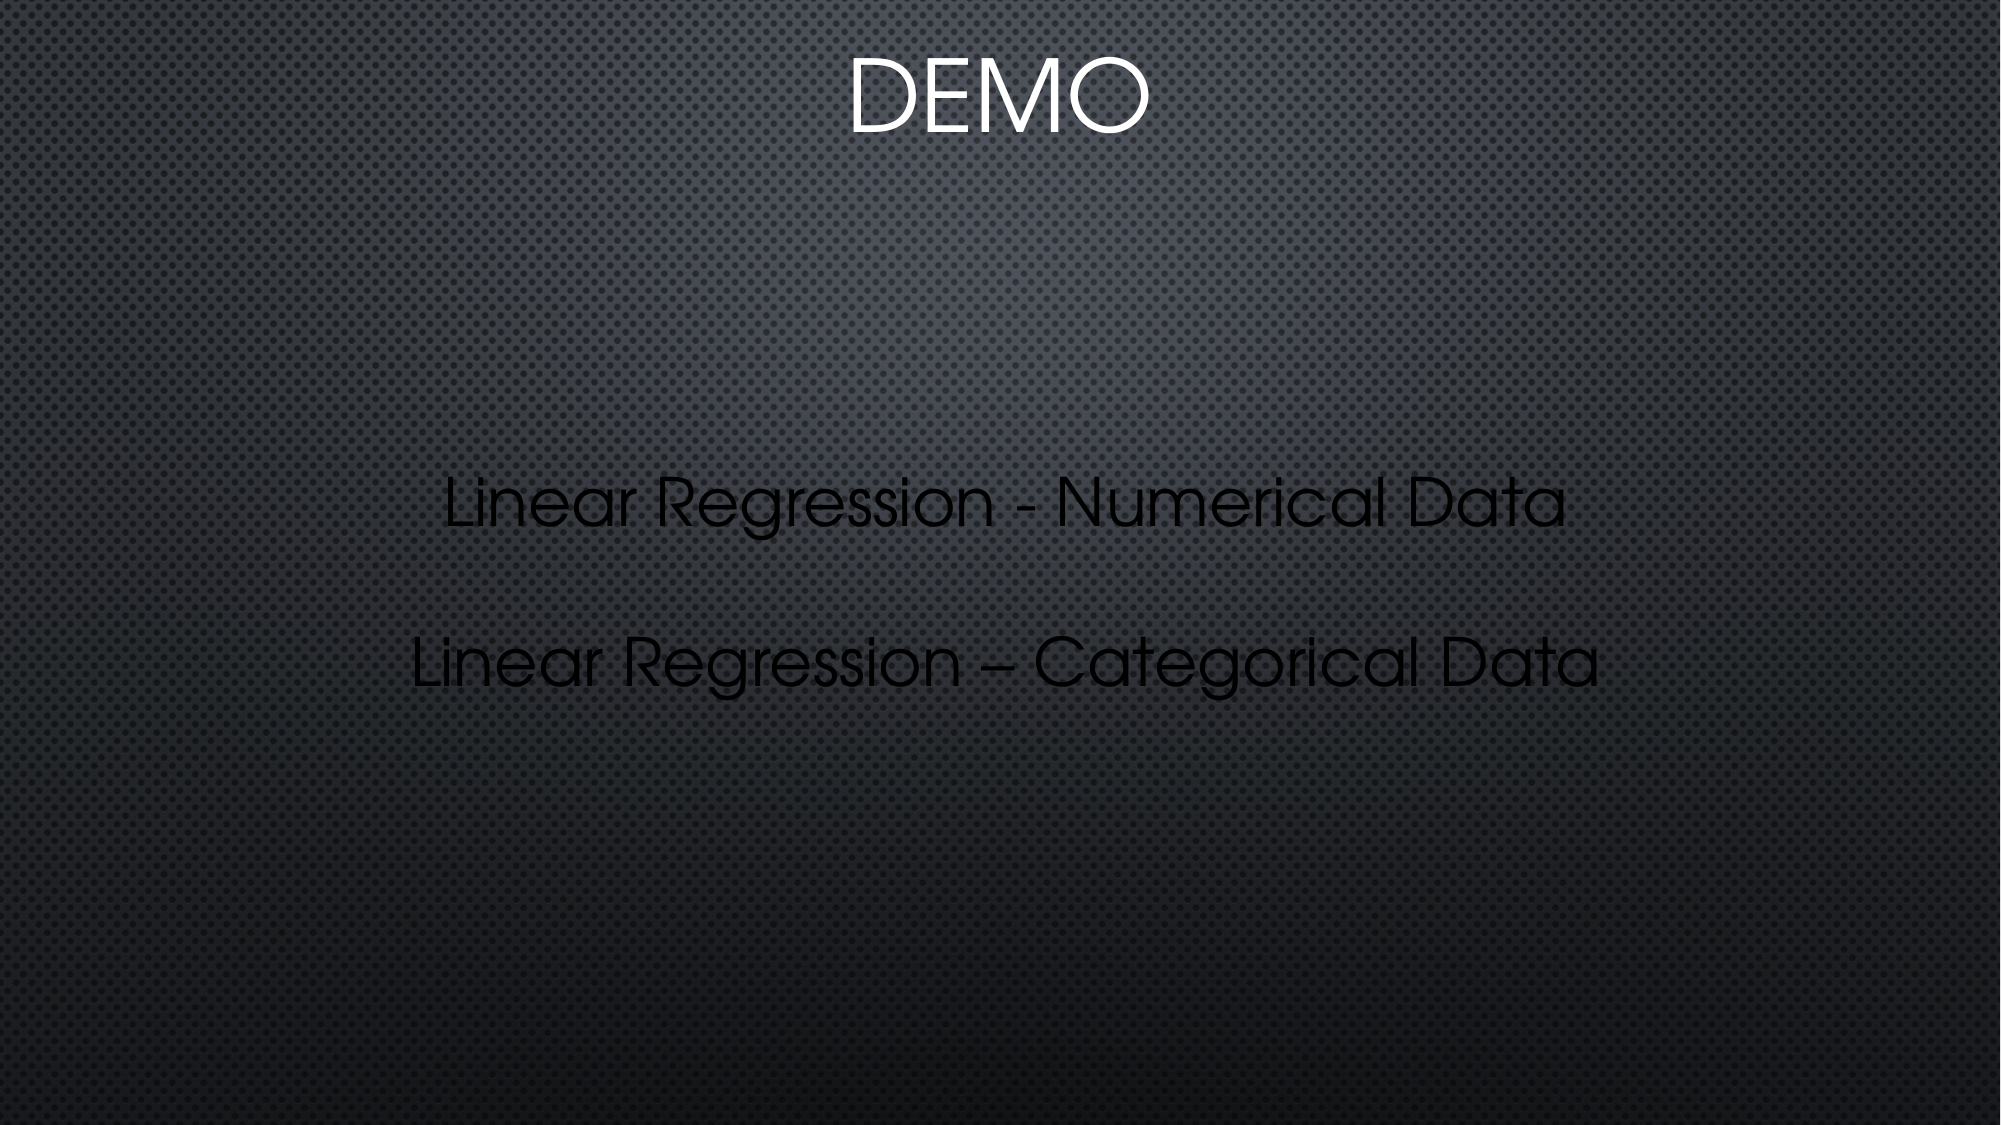

DEMO
Linear Regression - Numerical Data

Linear Regression – Categorical Data